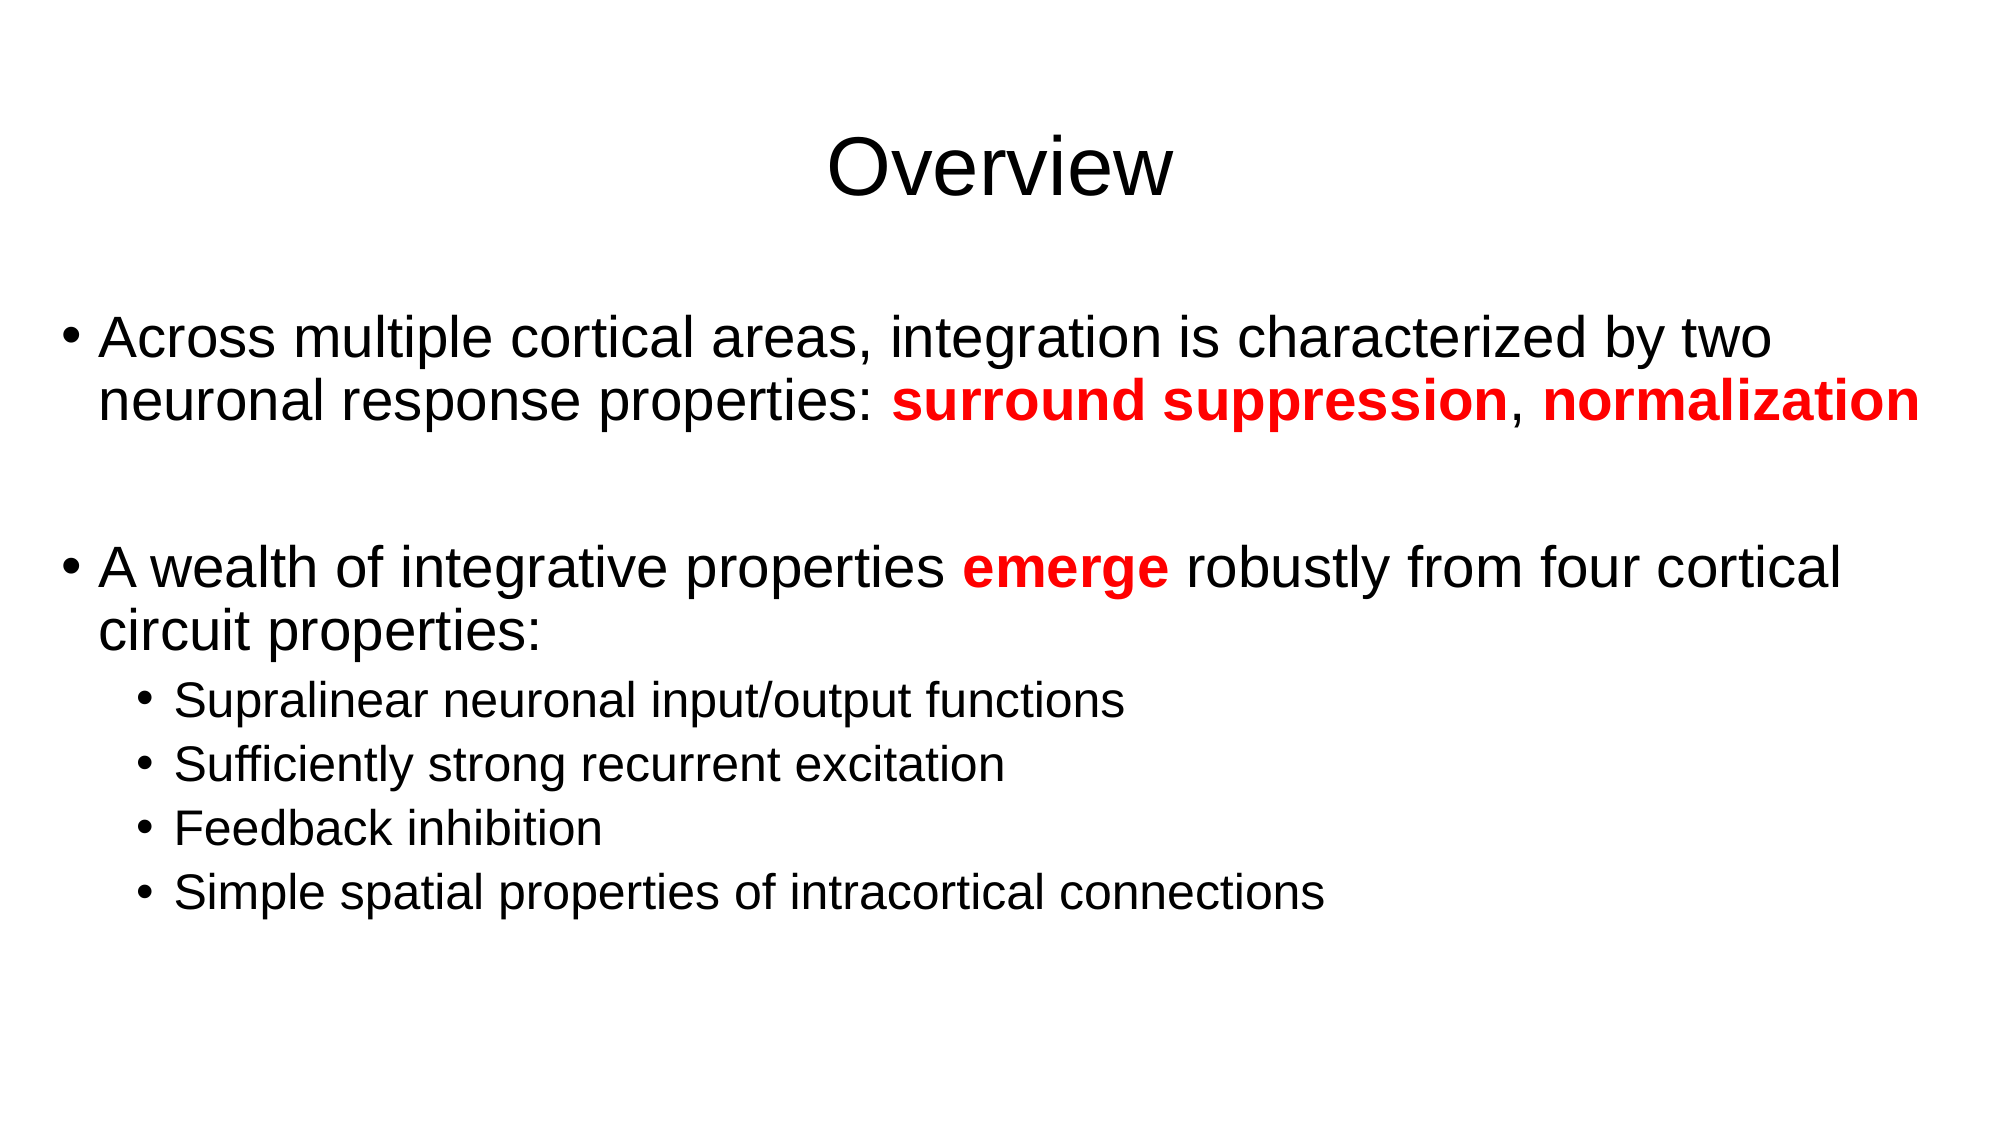

# Overview
Across multiple cortical areas, integration is characterized by two neuronal response properties: surround suppression, normalization

A wealth of integrative properties emerge robustly from four cortical circuit properties:
Supralinear neuronal input/output functions
Sufficiently strong recurrent excitation
Feedback inhibition
Simple spatial properties of intracortical connections